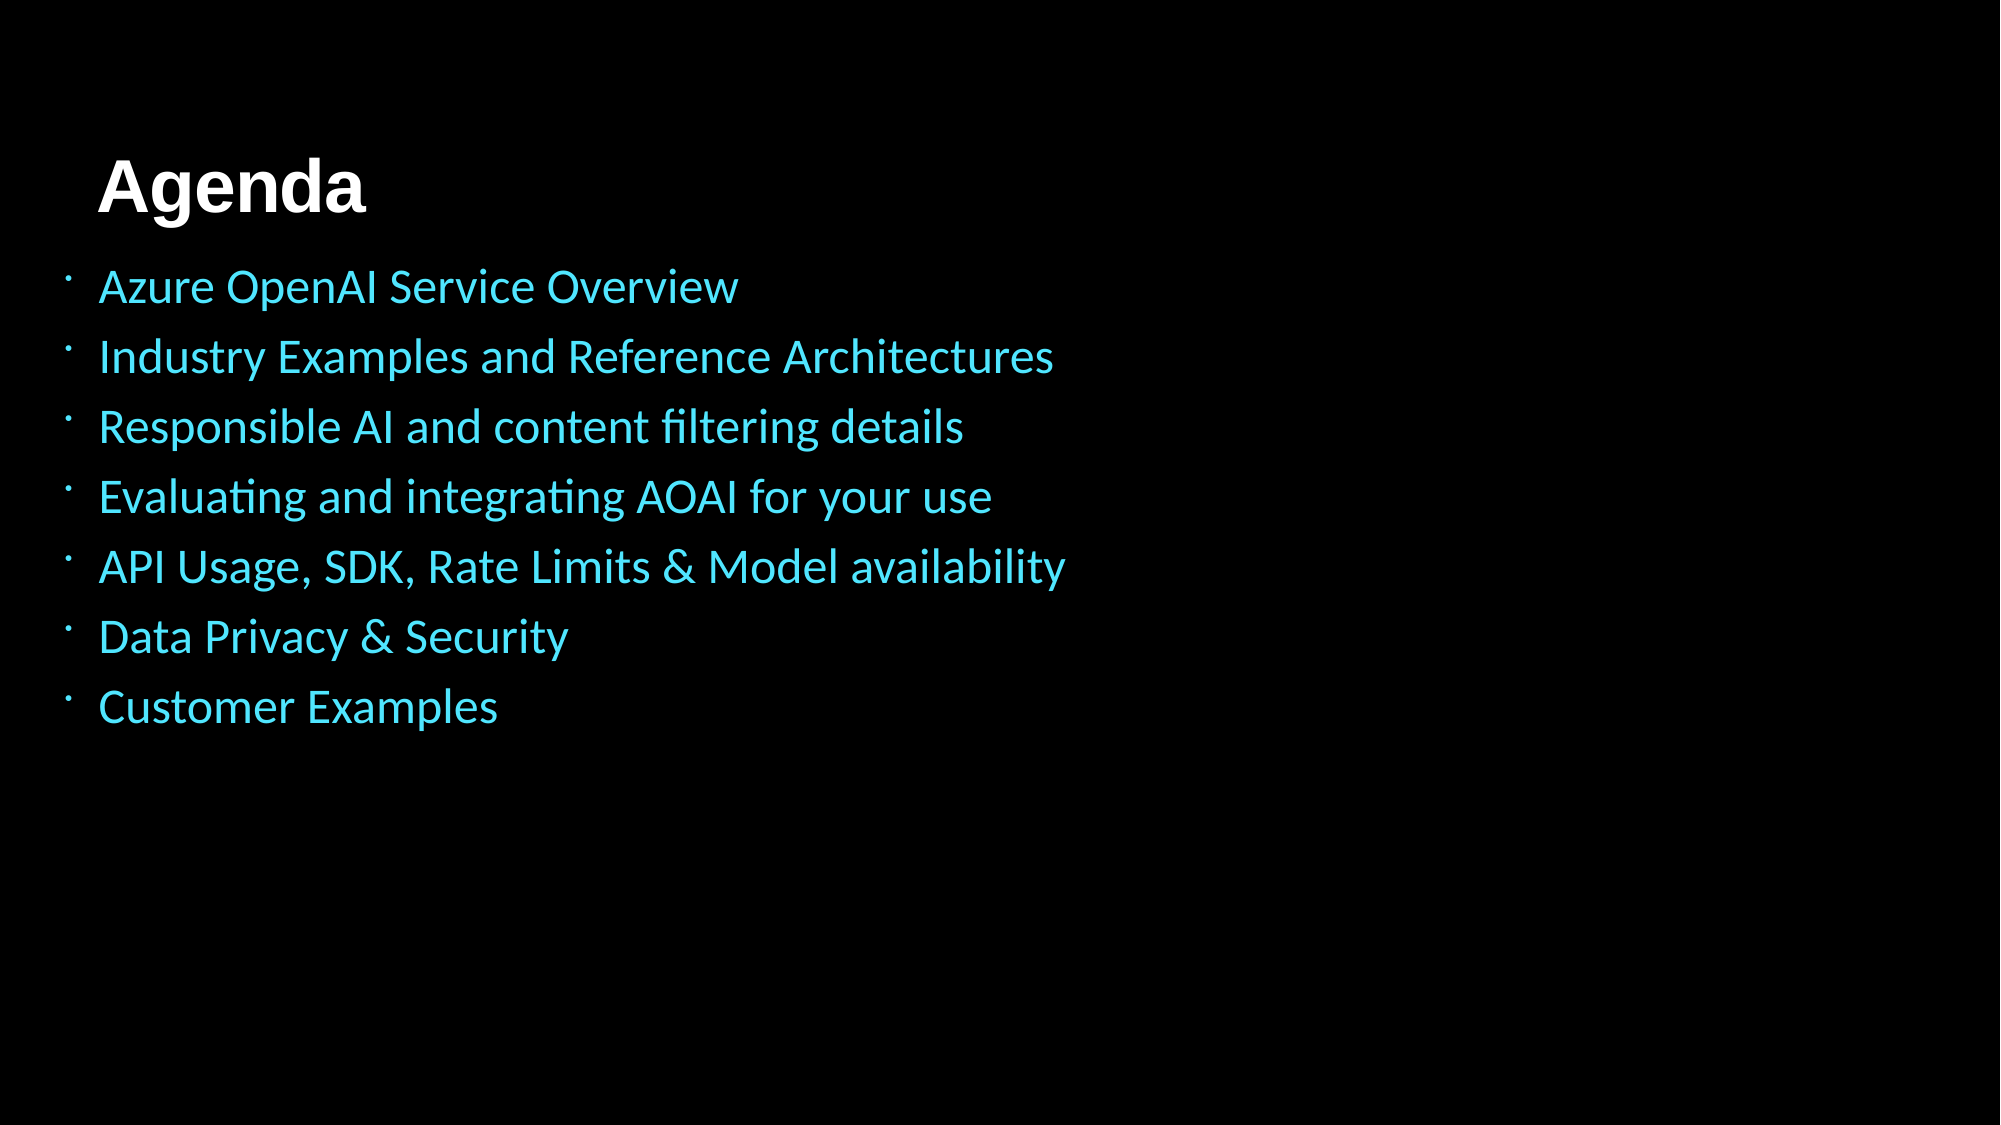

# Agenda
Azure OpenAI Service Overview
Industry Examples and Reference Architectures
Responsible AI and content filtering details
Evaluating and integrating AOAI for your use
API Usage, SDK, Rate Limits & Model availability
Data Privacy & Security
Customer Examples